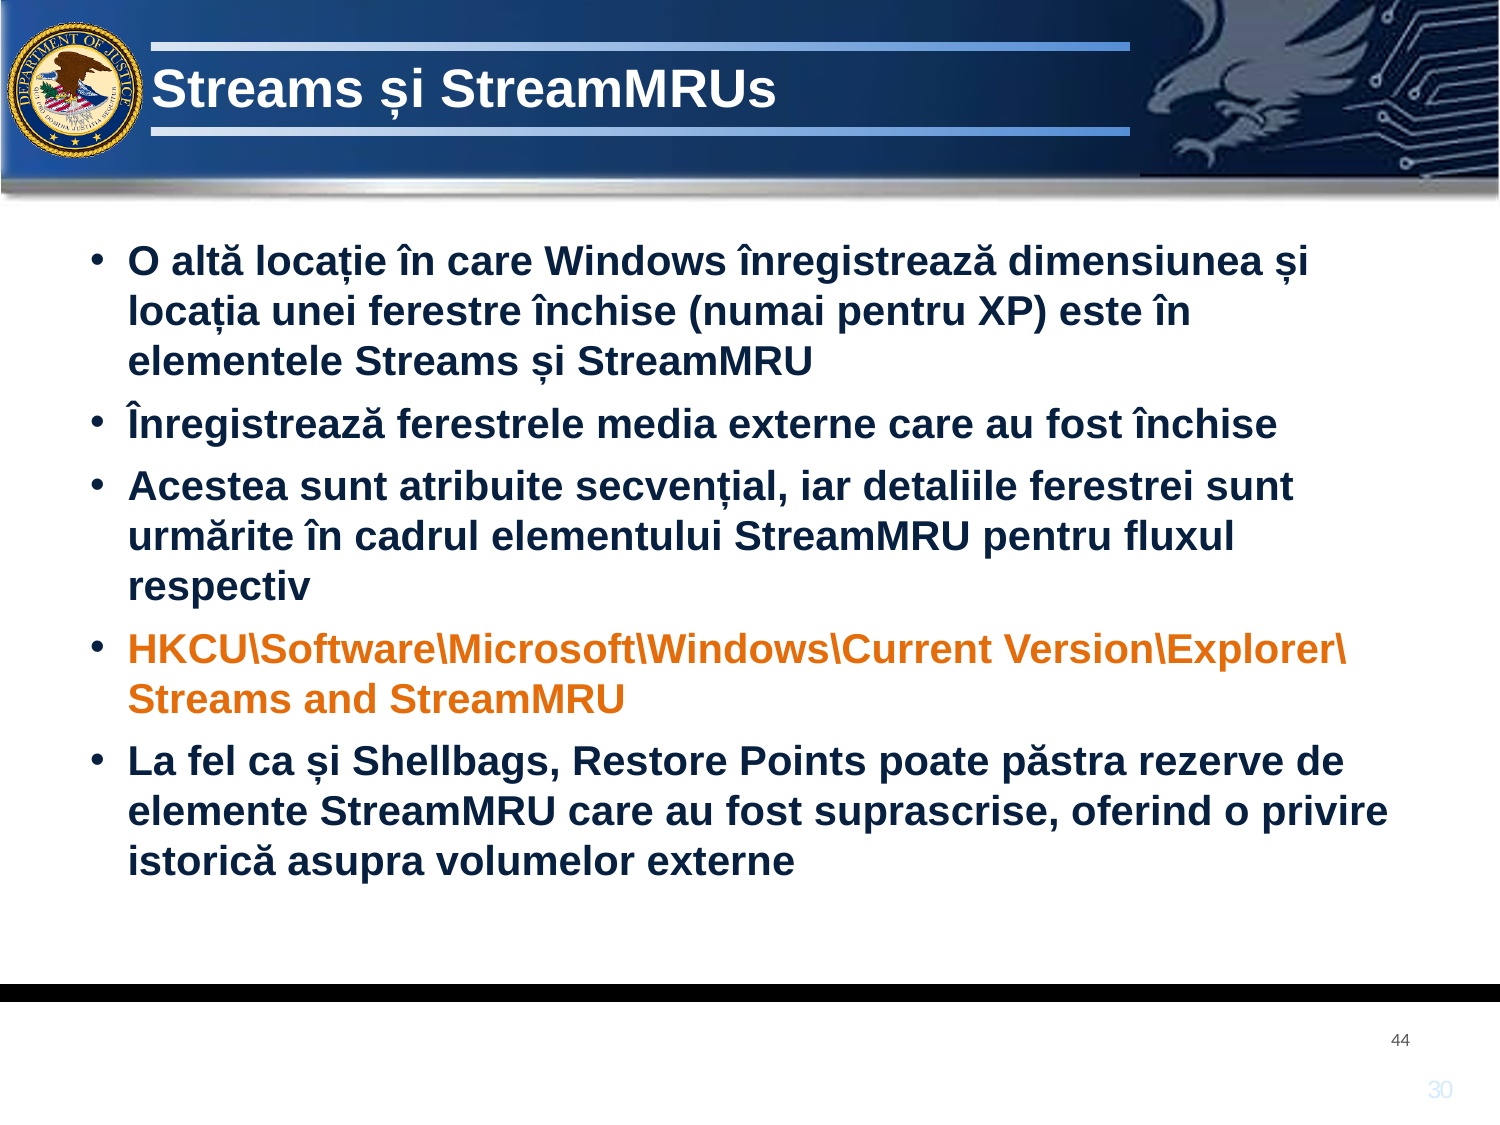

# Streams și StreamMRUs
O altă locație în care Windows înregistrează dimensiunea și locația unei ferestre închise (numai pentru XP) este în elementele Streams și StreamMRU
Înregistrează ferestrele media externe care au fost închise
Acestea sunt atribuite secvențial, iar detaliile ferestrei sunt urmărite în cadrul elementului StreamMRU pentru fluxul respectiv
HKCU\Software\Microsoft\Windows\Current Version\Explorer\Streams and StreamMRU
La fel ca și Shellbags, Restore Points poate păstra rezerve de elemente StreamMRU care au fost suprascrise, oferind o privire istorică asupra volumelor externe
44
30